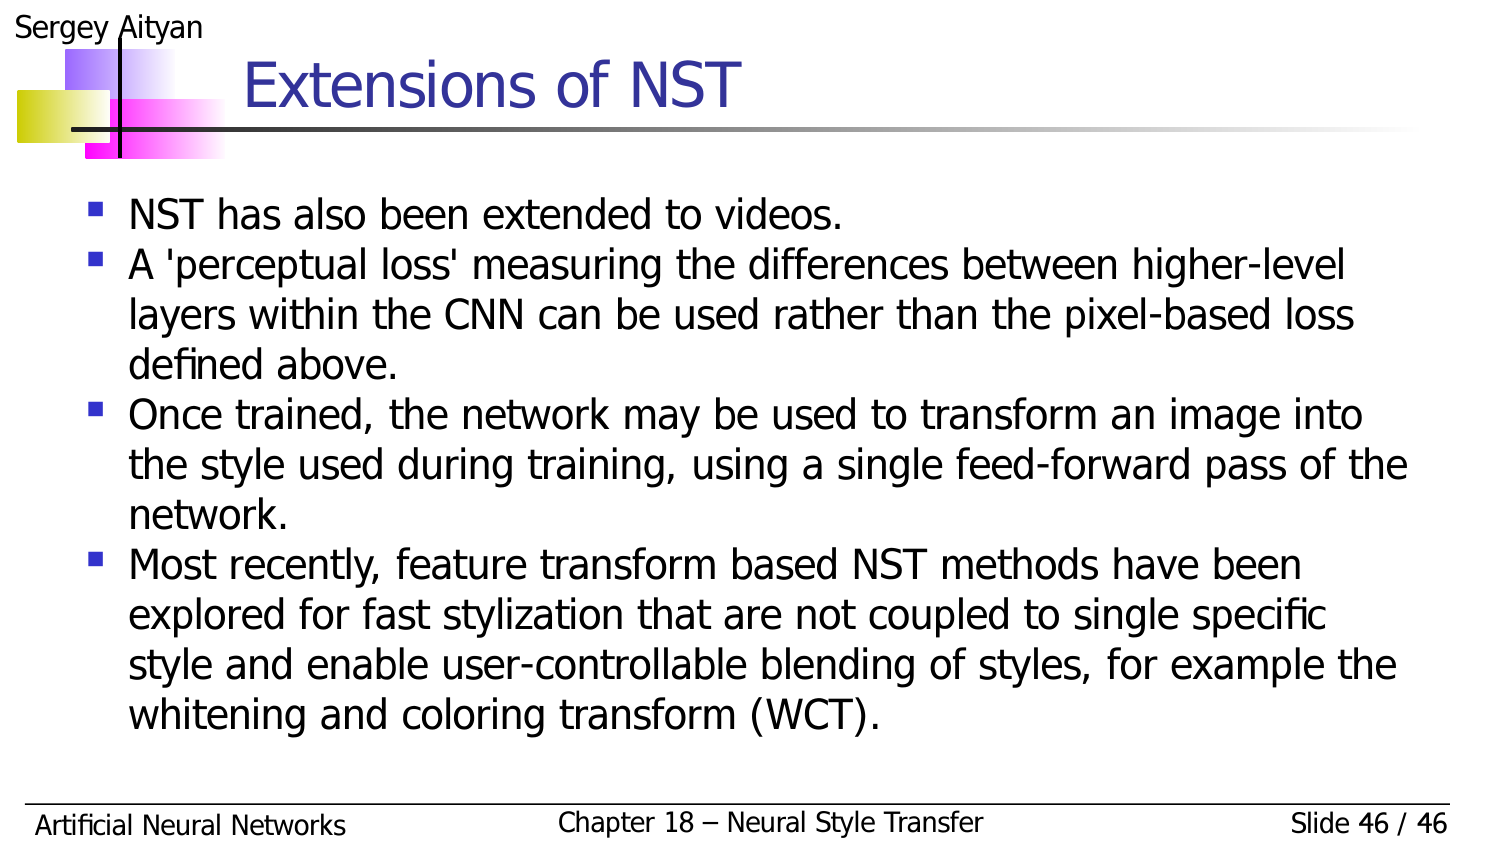

# Extensions of NST
NST has also been extended to videos.
A 'perceptual loss' measuring the differences between higher-level layers within the CNN can be used rather than the pixel-based loss defined above.
Once trained, the network may be used to transform an image into the style used during training, using a single feed-forward pass of the network.
Most recently, feature transform based NST methods have been explored for fast stylization that are not coupled to single specific style and enable user-controllable blending of styles, for example the whitening and coloring transform (WCT).